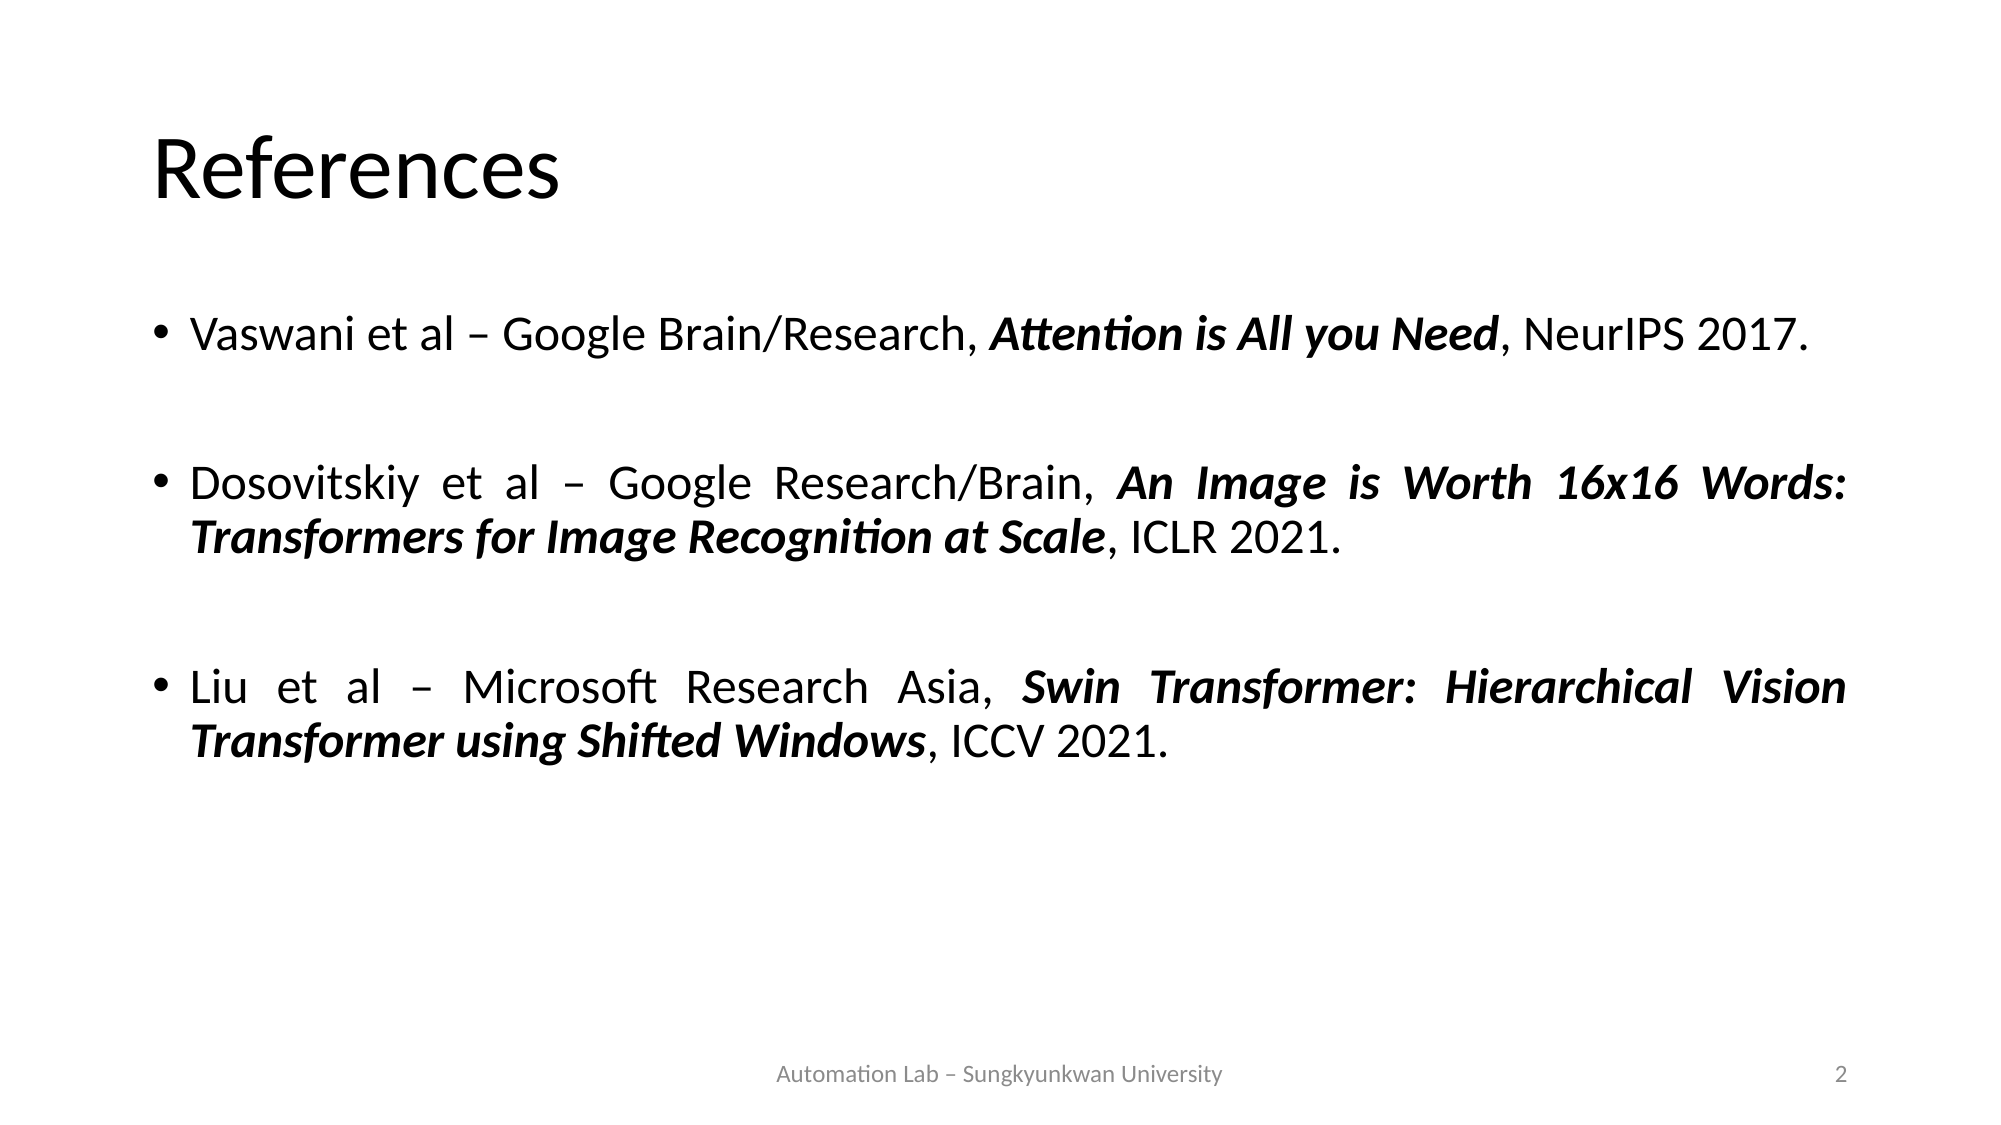

# References
Vaswani et al – Google Brain/Research, Attention is All you Need, NeurIPS 2017.

Dosovitskiy et al – Google Research/Brain, An Image is Worth 16x16 Words: Transformers for Image Recognition at Scale, ICLR 2021.

Liu et al – Microsoft Research Asia, Swin Transformer: Hierarchical Vision Transformer using Shifted Windows, ICCV 2021.
Automation Lab – Sungkyunkwan University
2